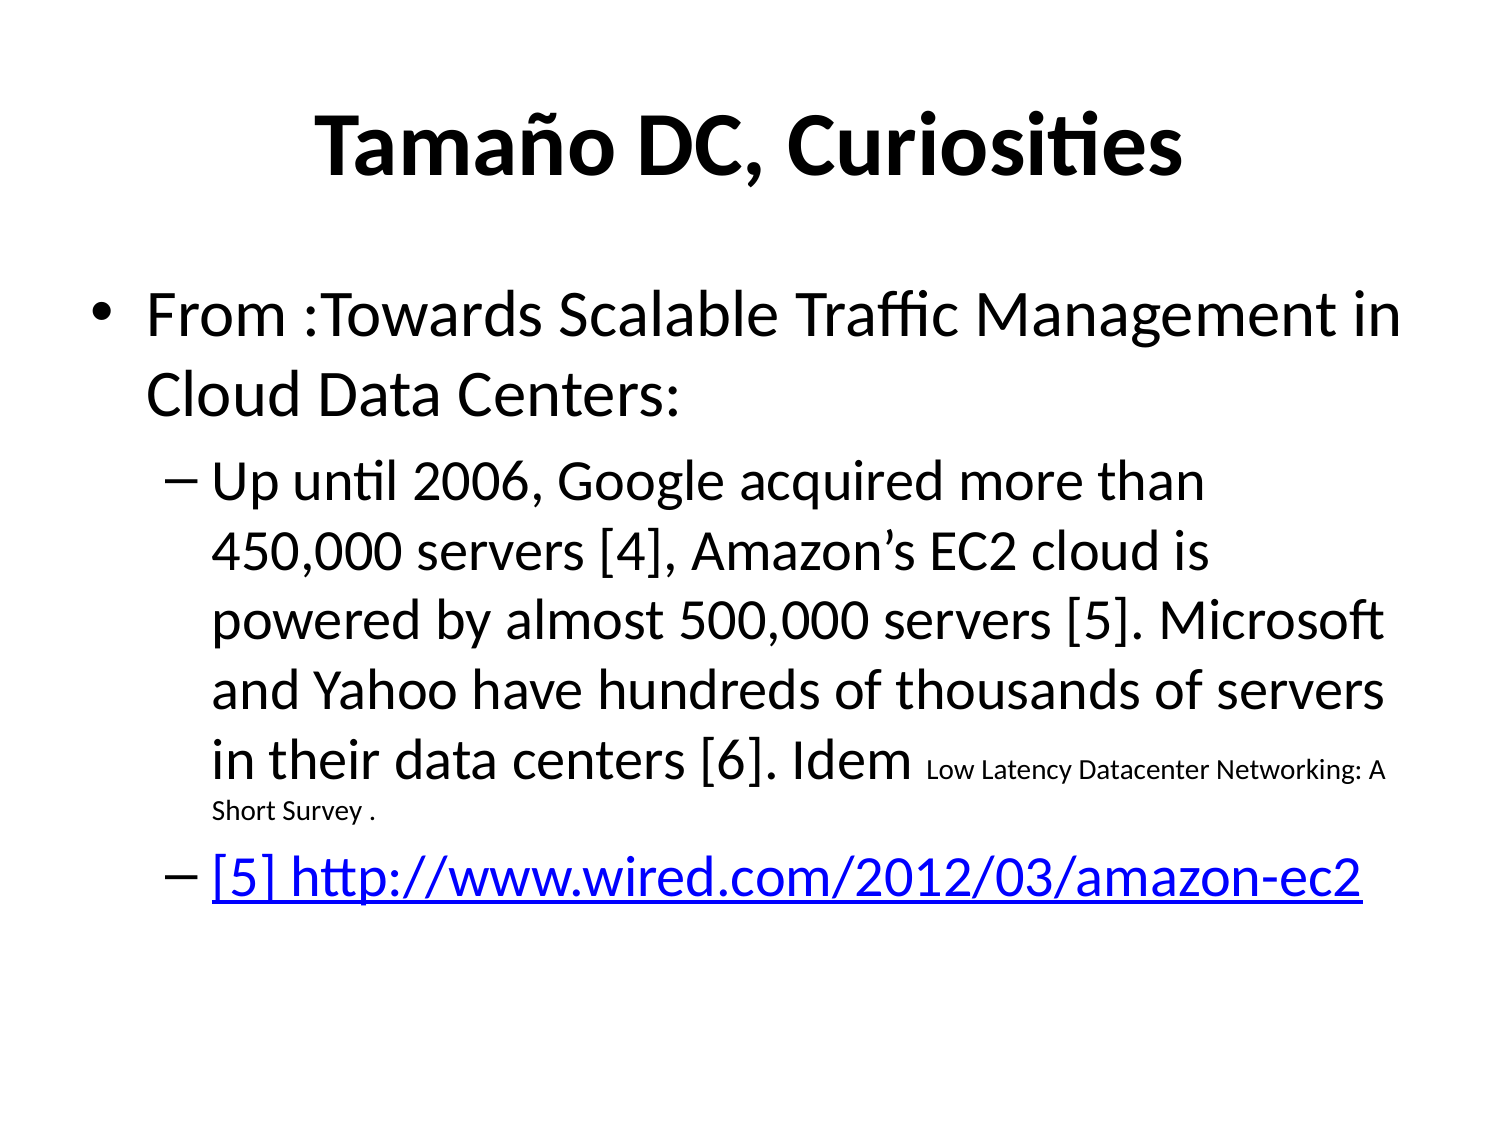

# Tamaño DC, Curiosities
From :Towards Scalable Traffic Management in Cloud Data Centers:
Up until 2006, Google acquired more than 450,000 servers [4], Amazon’s EC2 cloud is powered by almost 500,000 servers [5]. Microsoft and Yahoo have hundreds of thousands of servers in their data centers [6]. Idem Low Latency Datacenter Networking: A Short Survey .
[5] http://www.wired.com/2012/03/amazon-ec2